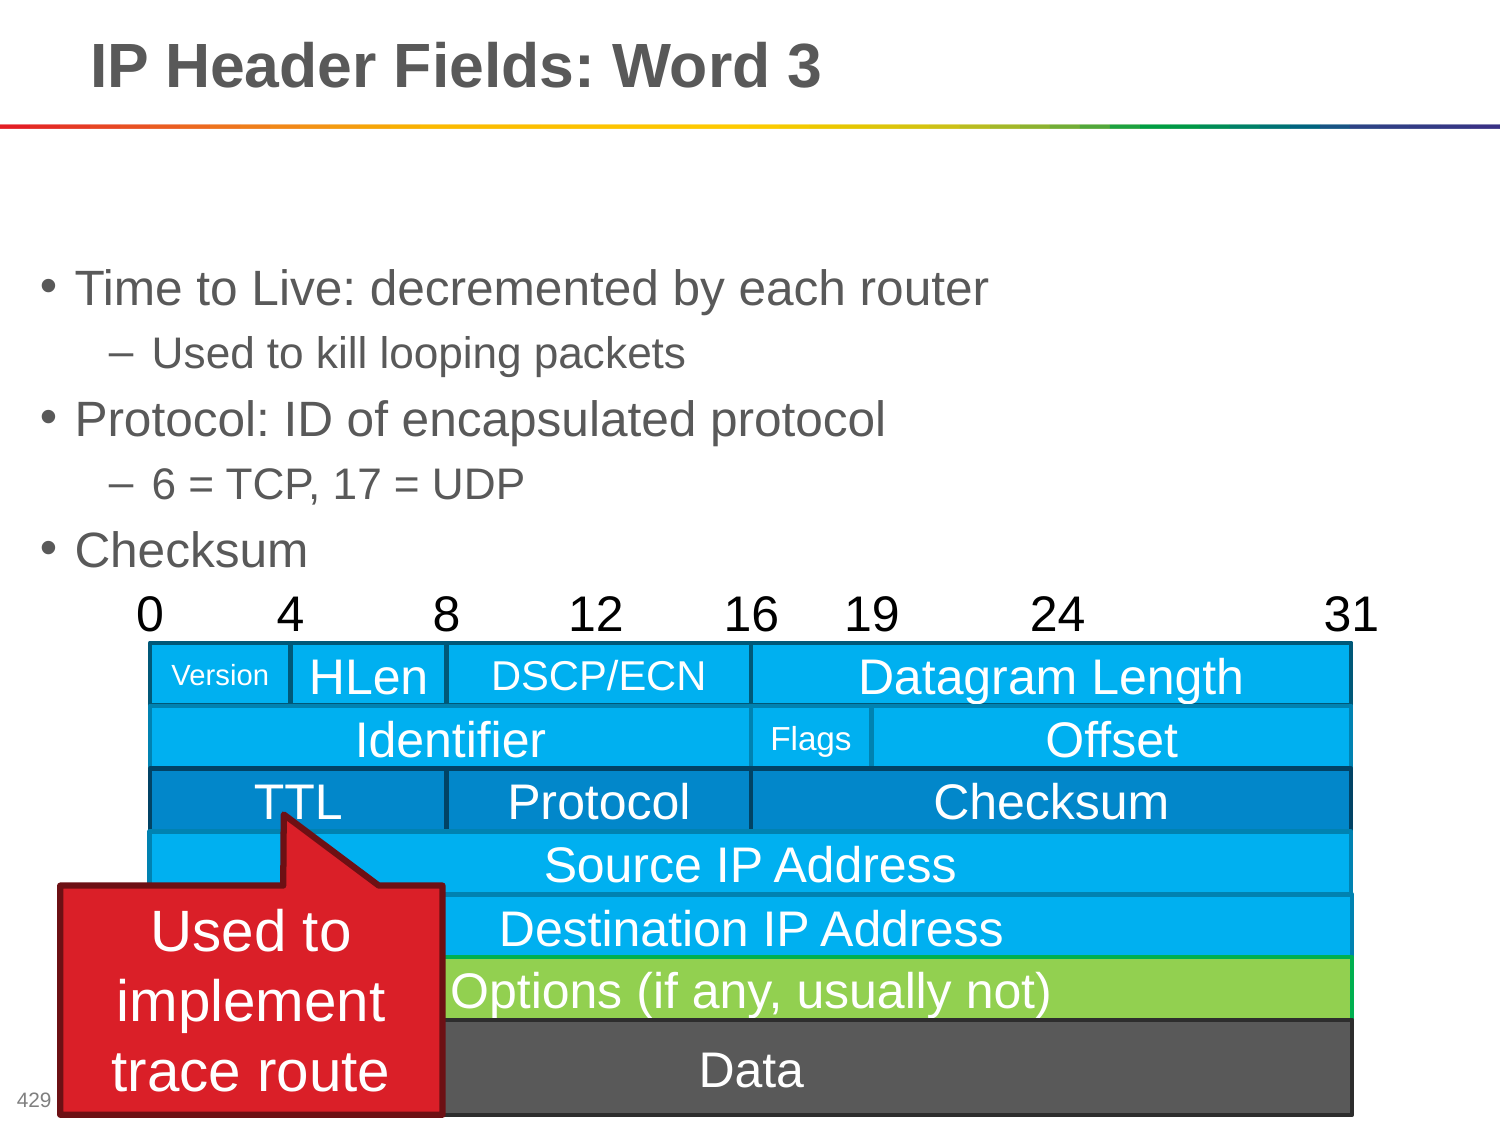

429
# IP Header Fields: Word 3
Time to Live: decremented by each router
Used to kill looping packets
Protocol: ID of encapsulated protocol
6 = TCP, 17 = UDP
Checksum
12
31
24
0
4
8
16
19
Datagram Length
HLen
Version
DSCP/ECN
Offset
Identifier
Flags
Checksum
TTL
Protocol
Source IP Address
Used to implement trace route

Destination IP Address
Options (if any, usually not)
Data